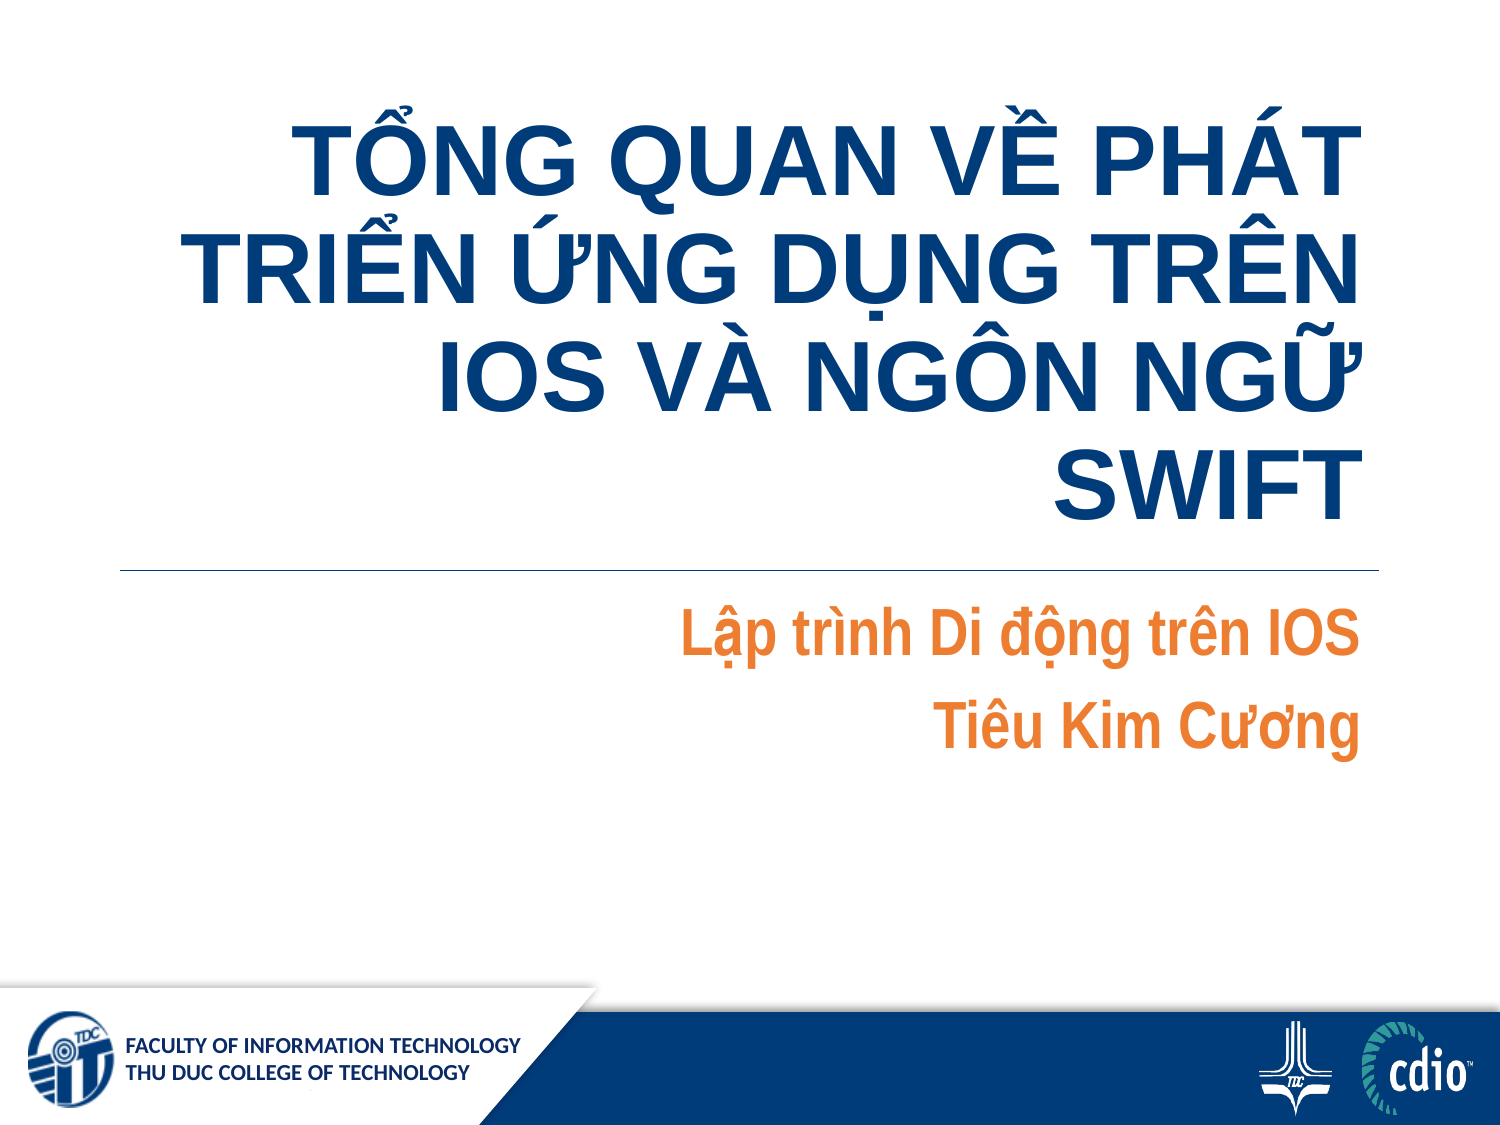

# TỔNG QUAN VỀ PHÁT TRIỂN ỨNG DỤNG TRÊN IOS VÀ NGÔN NGỮ SWIFT
Lập trình Di động trên IOS
Tiêu Kim Cương